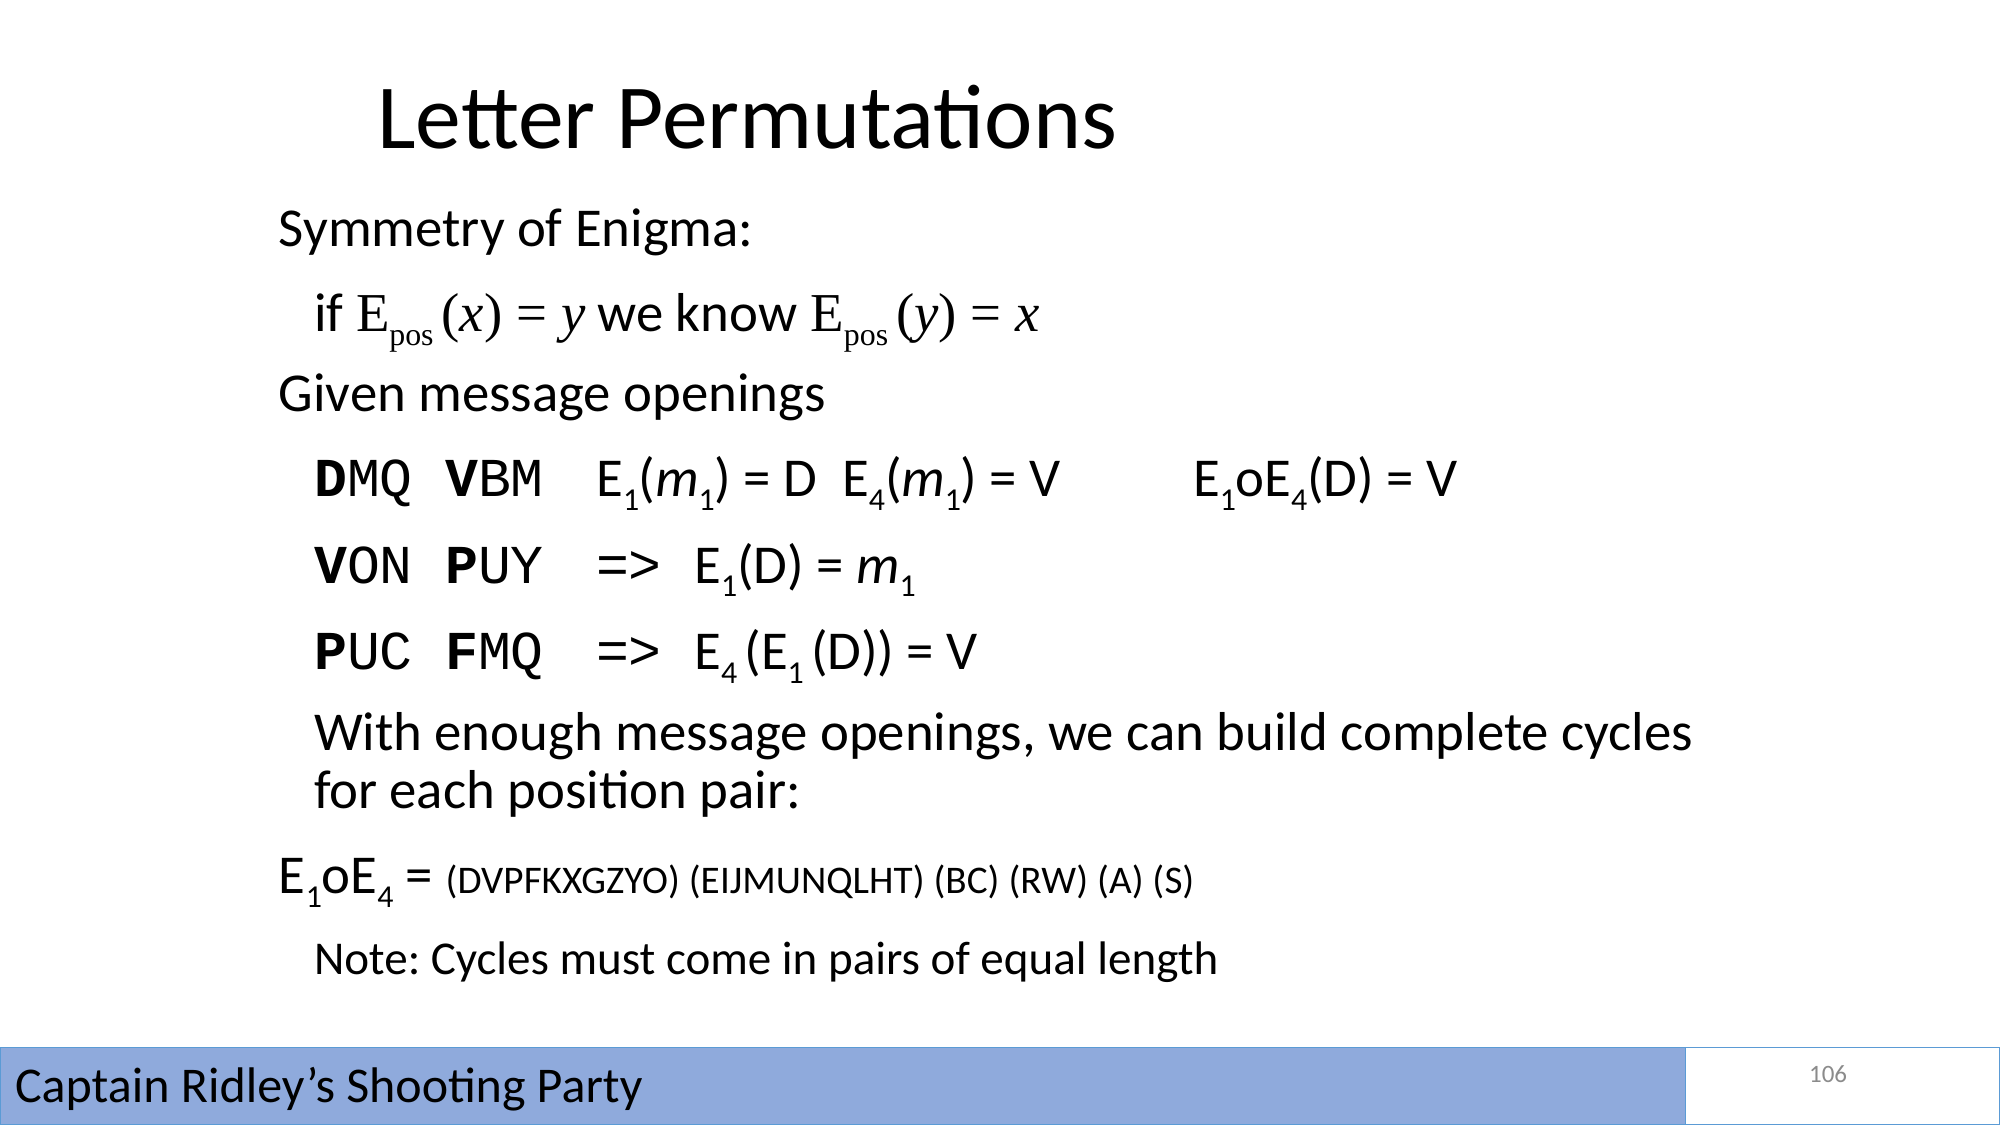

# Letter Permutations
Symmetry of Enigma:
	if Epos (x) = y we know Epos (y) = x
Given message openings
	DMQ VBM	E1(m1) = D  E4(m1) = V	 E1oE4(D) = V
	VON PUY	=> E1(D) = m1
	PUC FMQ	=> E4 (E1 (D)) = V
	With enough message openings, we can build complete cycles for each position pair:
E1oE4 = (DVPFKXGZYO) (EIJMUNQLHT) (BC) (RW) (A) (S)
	Note: Cycles must come in pairs of equal length
106
Captain Ridley’s Shooting Party